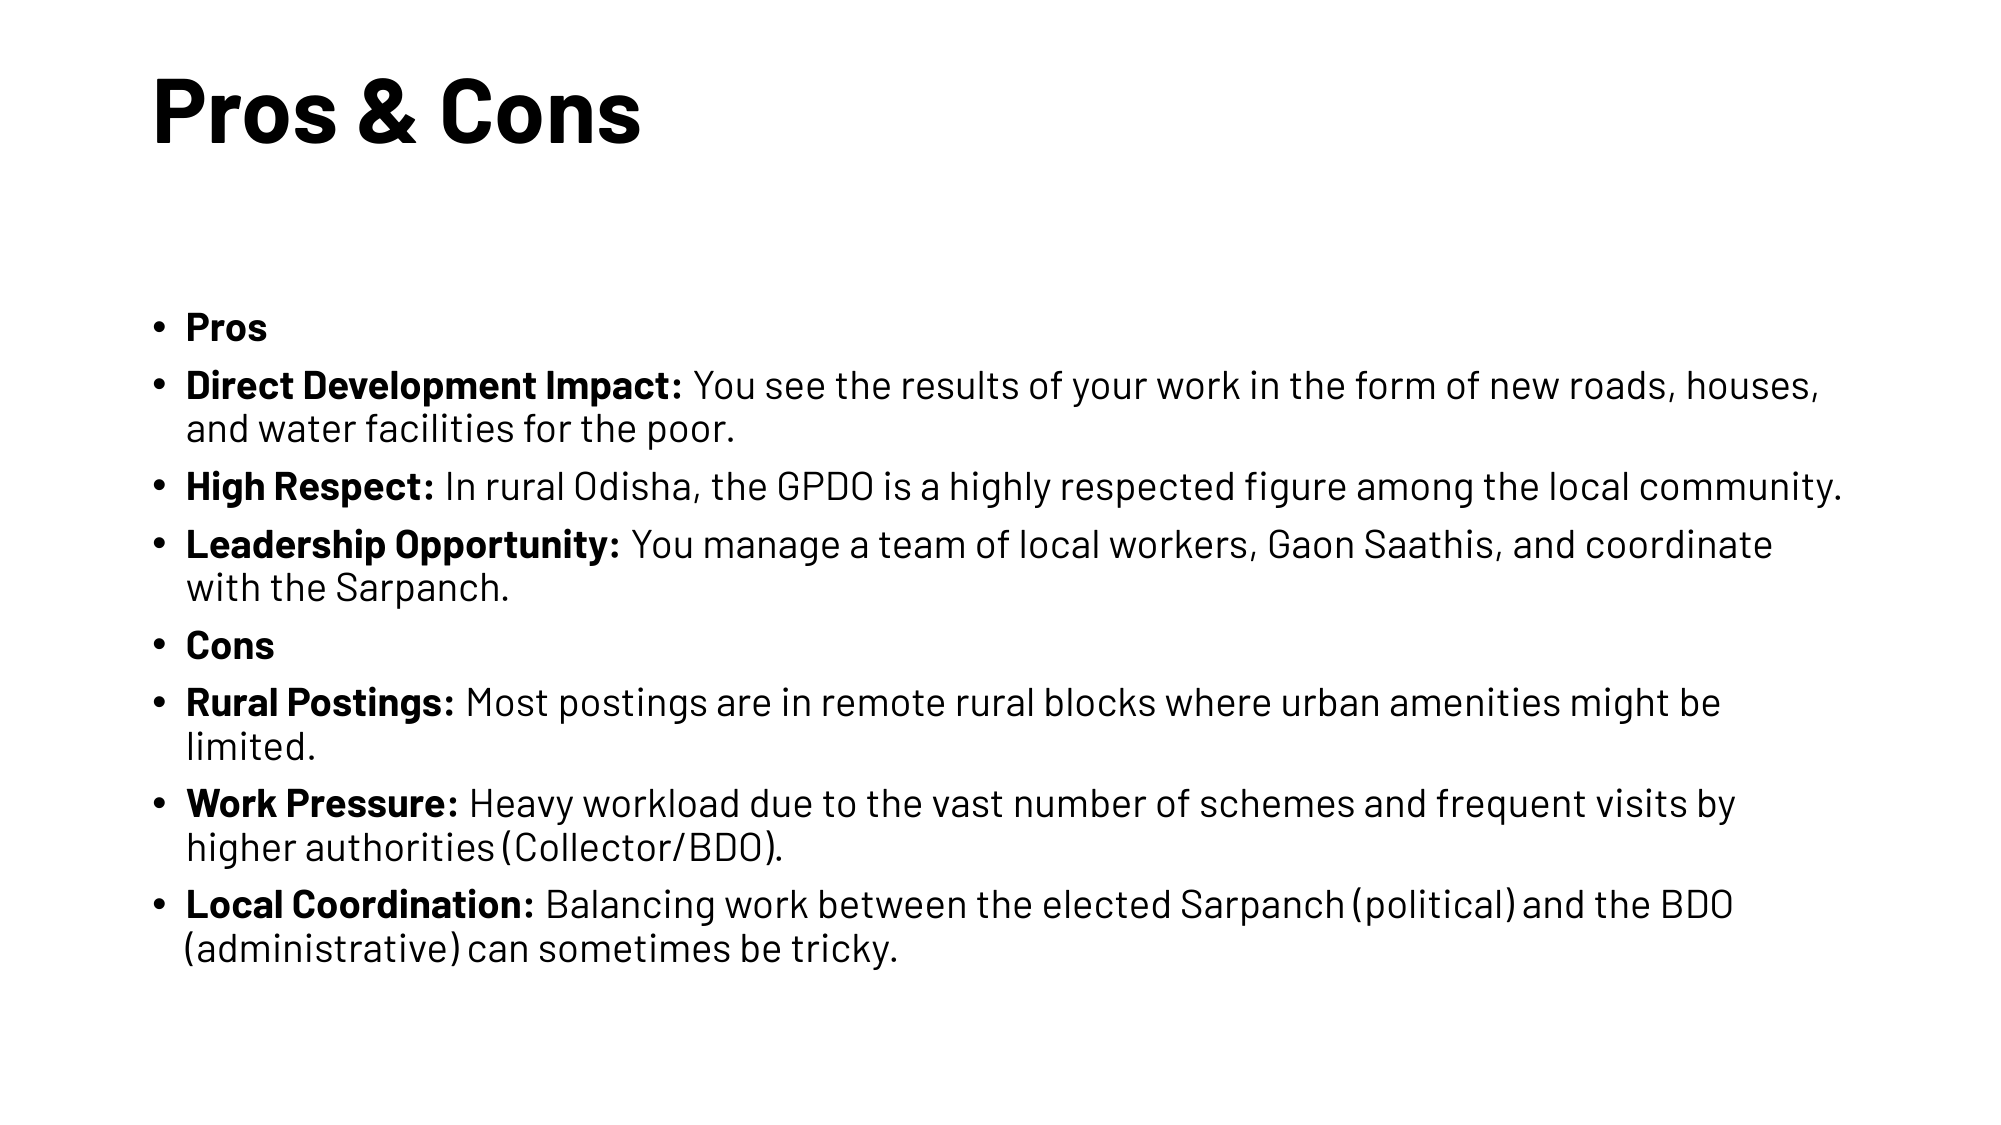

# Pros & Cons
Pros
Direct Development Impact: You see the results of your work in the form of new roads, houses, and water facilities for the poor.
High Respect: In rural Odisha, the GPDO is a highly respected figure among the local community.
Leadership Opportunity: You manage a team of local workers, Gaon Saathis, and coordinate with the Sarpanch.
Cons
Rural Postings: Most postings are in remote rural blocks where urban amenities might be limited.
Work Pressure: Heavy workload due to the vast number of schemes and frequent visits by higher authorities (Collector/BDO).
Local Coordination: Balancing work between the elected Sarpanch (political) and the BDO (administrative) can sometimes be tricky.